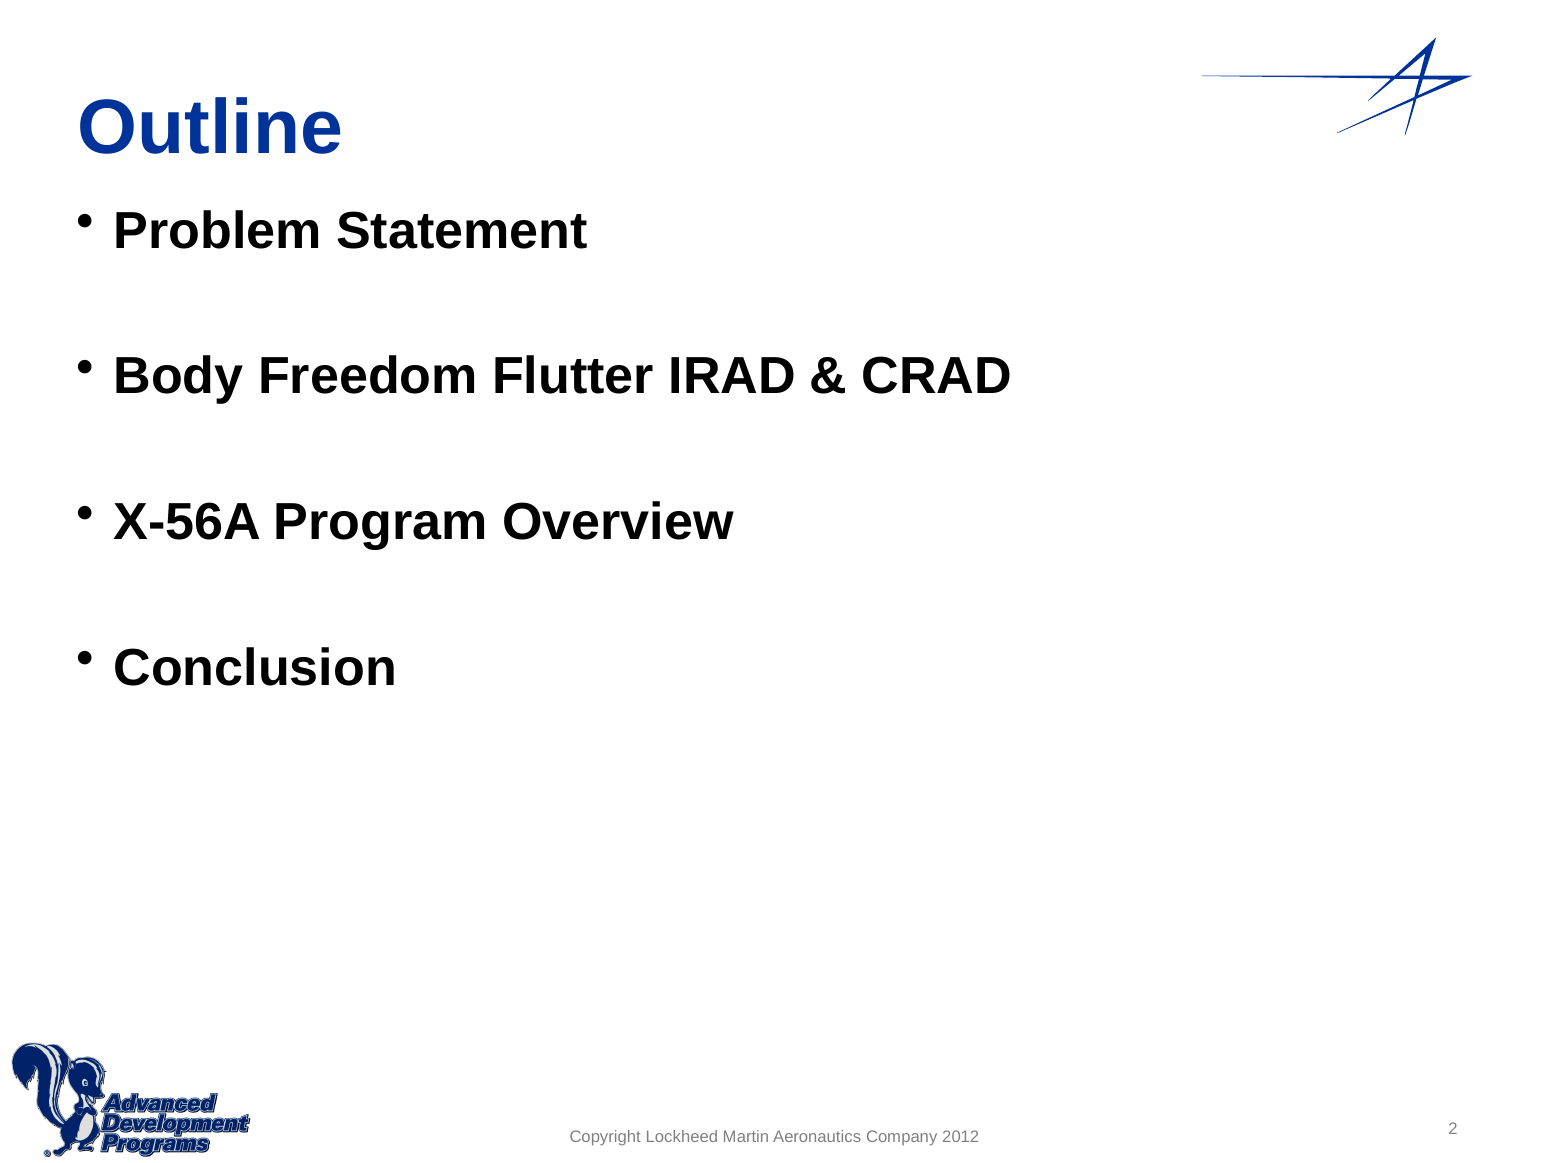

# Outline
Problem Statement

Body Freedom Flutter IRAD & CRAD

X-56A Program Overview

Conclusion